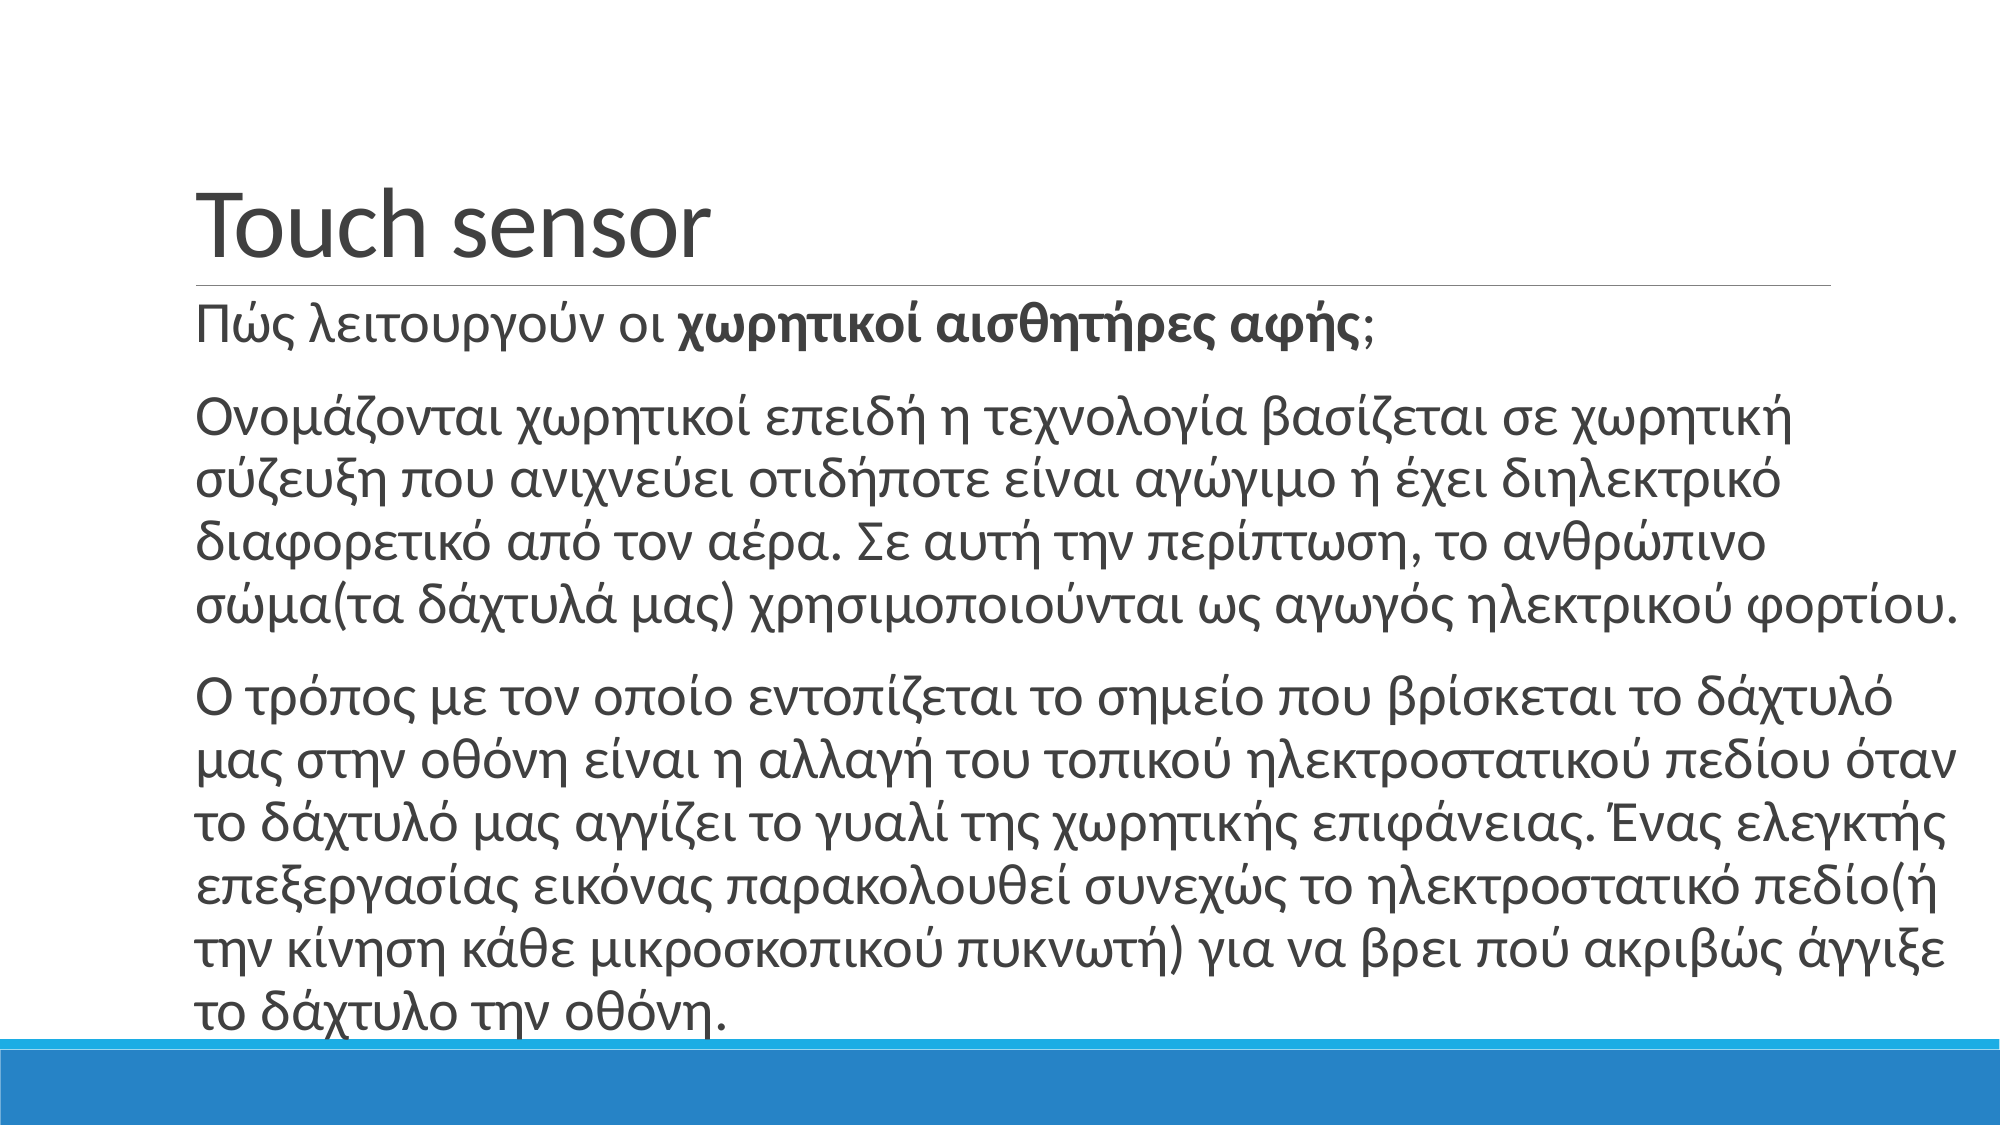

# Touch sensor
Πώς λειτουργούν οι χωρητικοί αισθητήρες αφής;
Ονομάζονται χωρητικοί επειδή η τεχνολογία βασίζεται σε χωρητική σύζευξη που ανιχνεύει οτιδήποτε είναι αγώγιμο ή έχει διηλεκτρικό διαφορετικό από τον αέρα. Σε αυτή την περίπτωση, το ανθρώπινο σώμα(τα δάχτυλά μας) χρησιμοποιούνται ως αγωγός ηλεκτρικού φορτίου.
Ο τρόπος με τον οποίο εντοπίζεται το σημείο που βρίσκεται το δάχτυλό μας στην οθόνη είναι η αλλαγή του τοπικού ηλεκτροστατικού πεδίου όταν το δάχτυλό μας αγγίζει το γυαλί της χωρητικής επιφάνειας. Ένας ελεγκτής επεξεργασίας εικόνας παρακολουθεί συνεχώς το ηλεκτροστατικό πεδίο(ή την κίνηση κάθε μικροσκοπικού πυκνωτή) για να βρει πού ακριβώς άγγιξε το δάχτυλο την οθόνη.